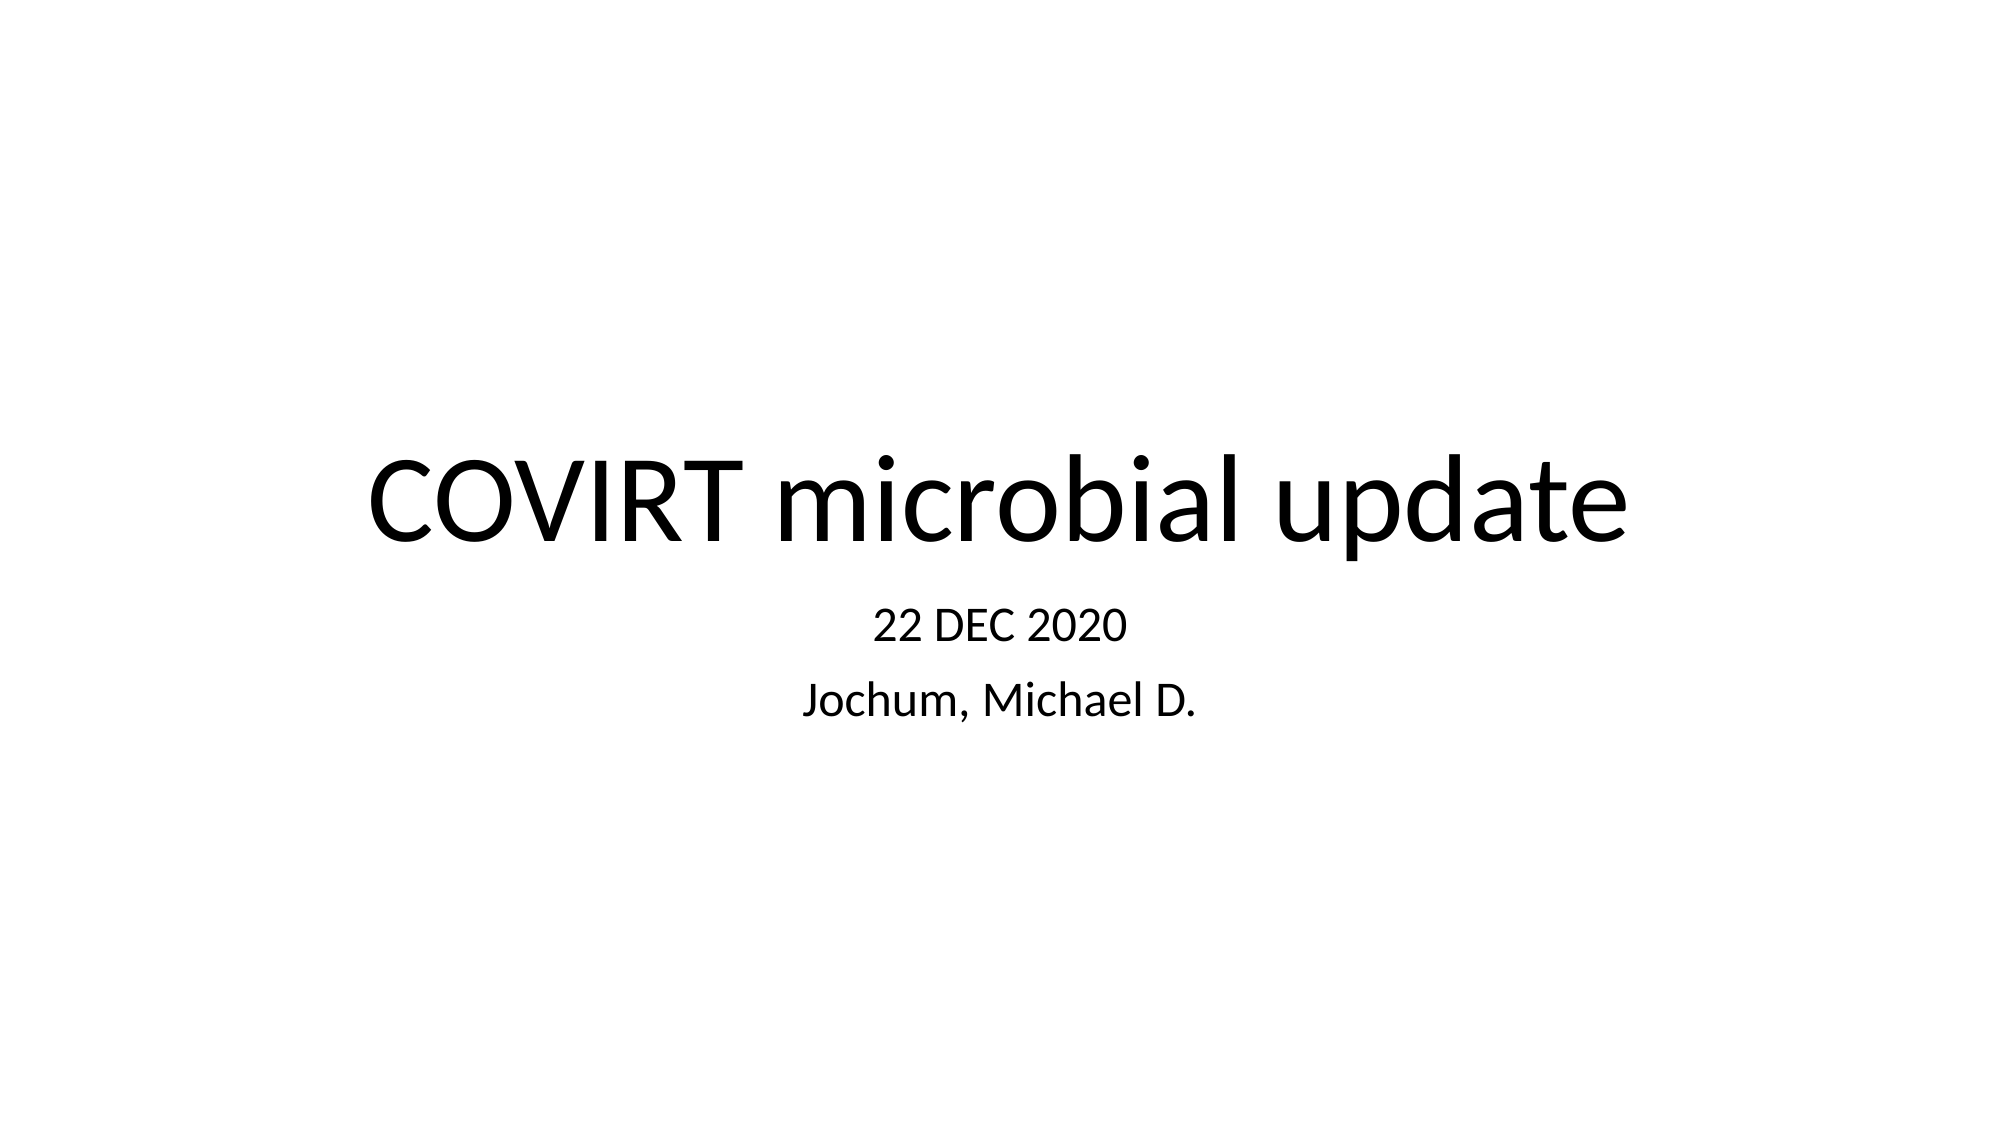

# COVIRT microbial update
22 DEC 2020
Jochum, Michael D.